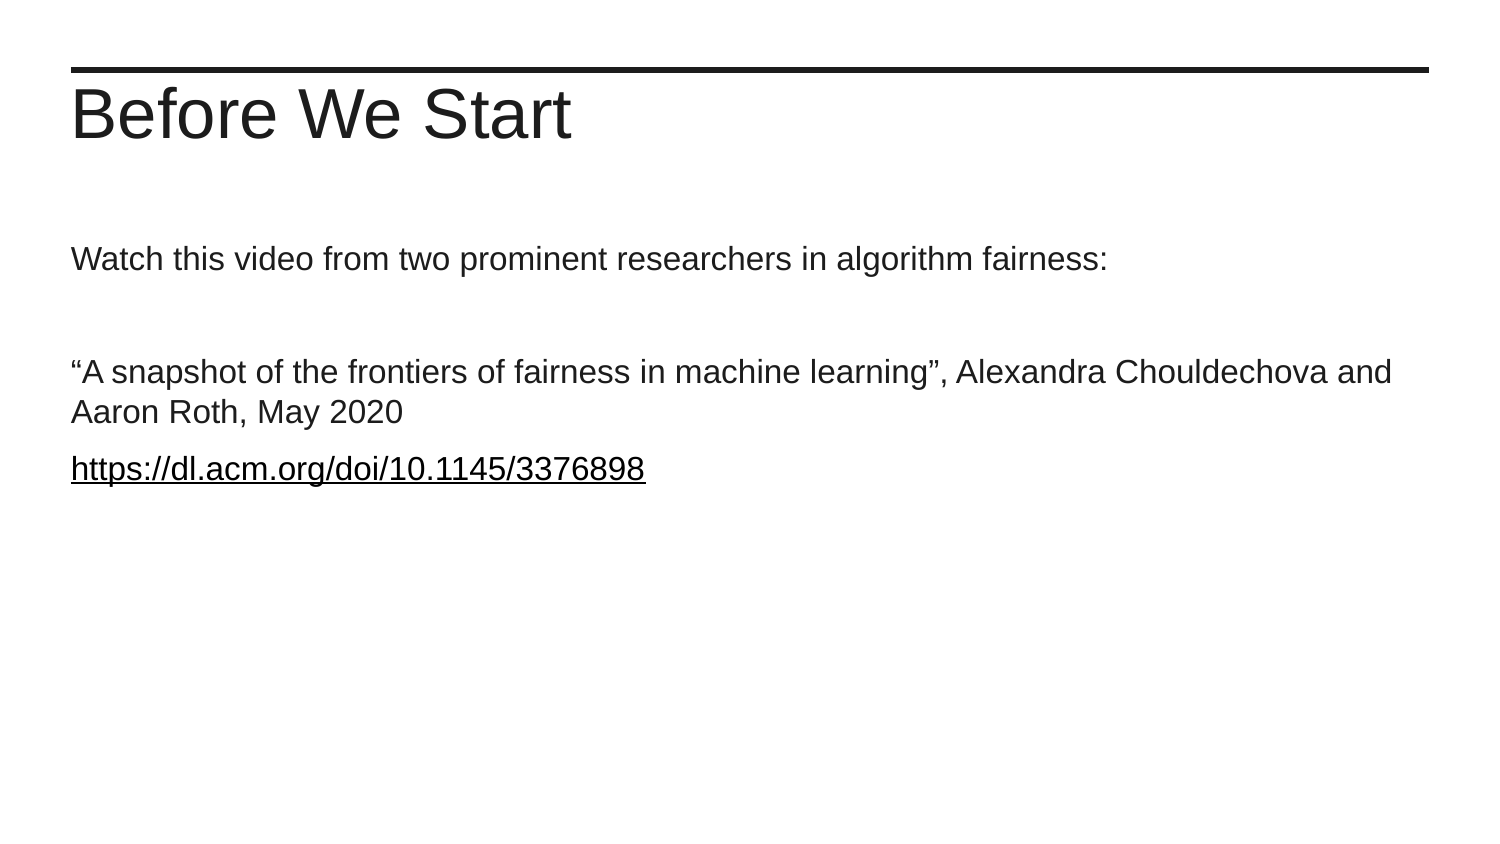

Before We Start
Watch this video from two prominent researchers in algorithm fairness:

“A snapshot of the frontiers of fairness in machine learning”, Alexandra Chouldechova and Aaron Roth, May 2020
https://dl.acm.org/doi/10.1145/3376898